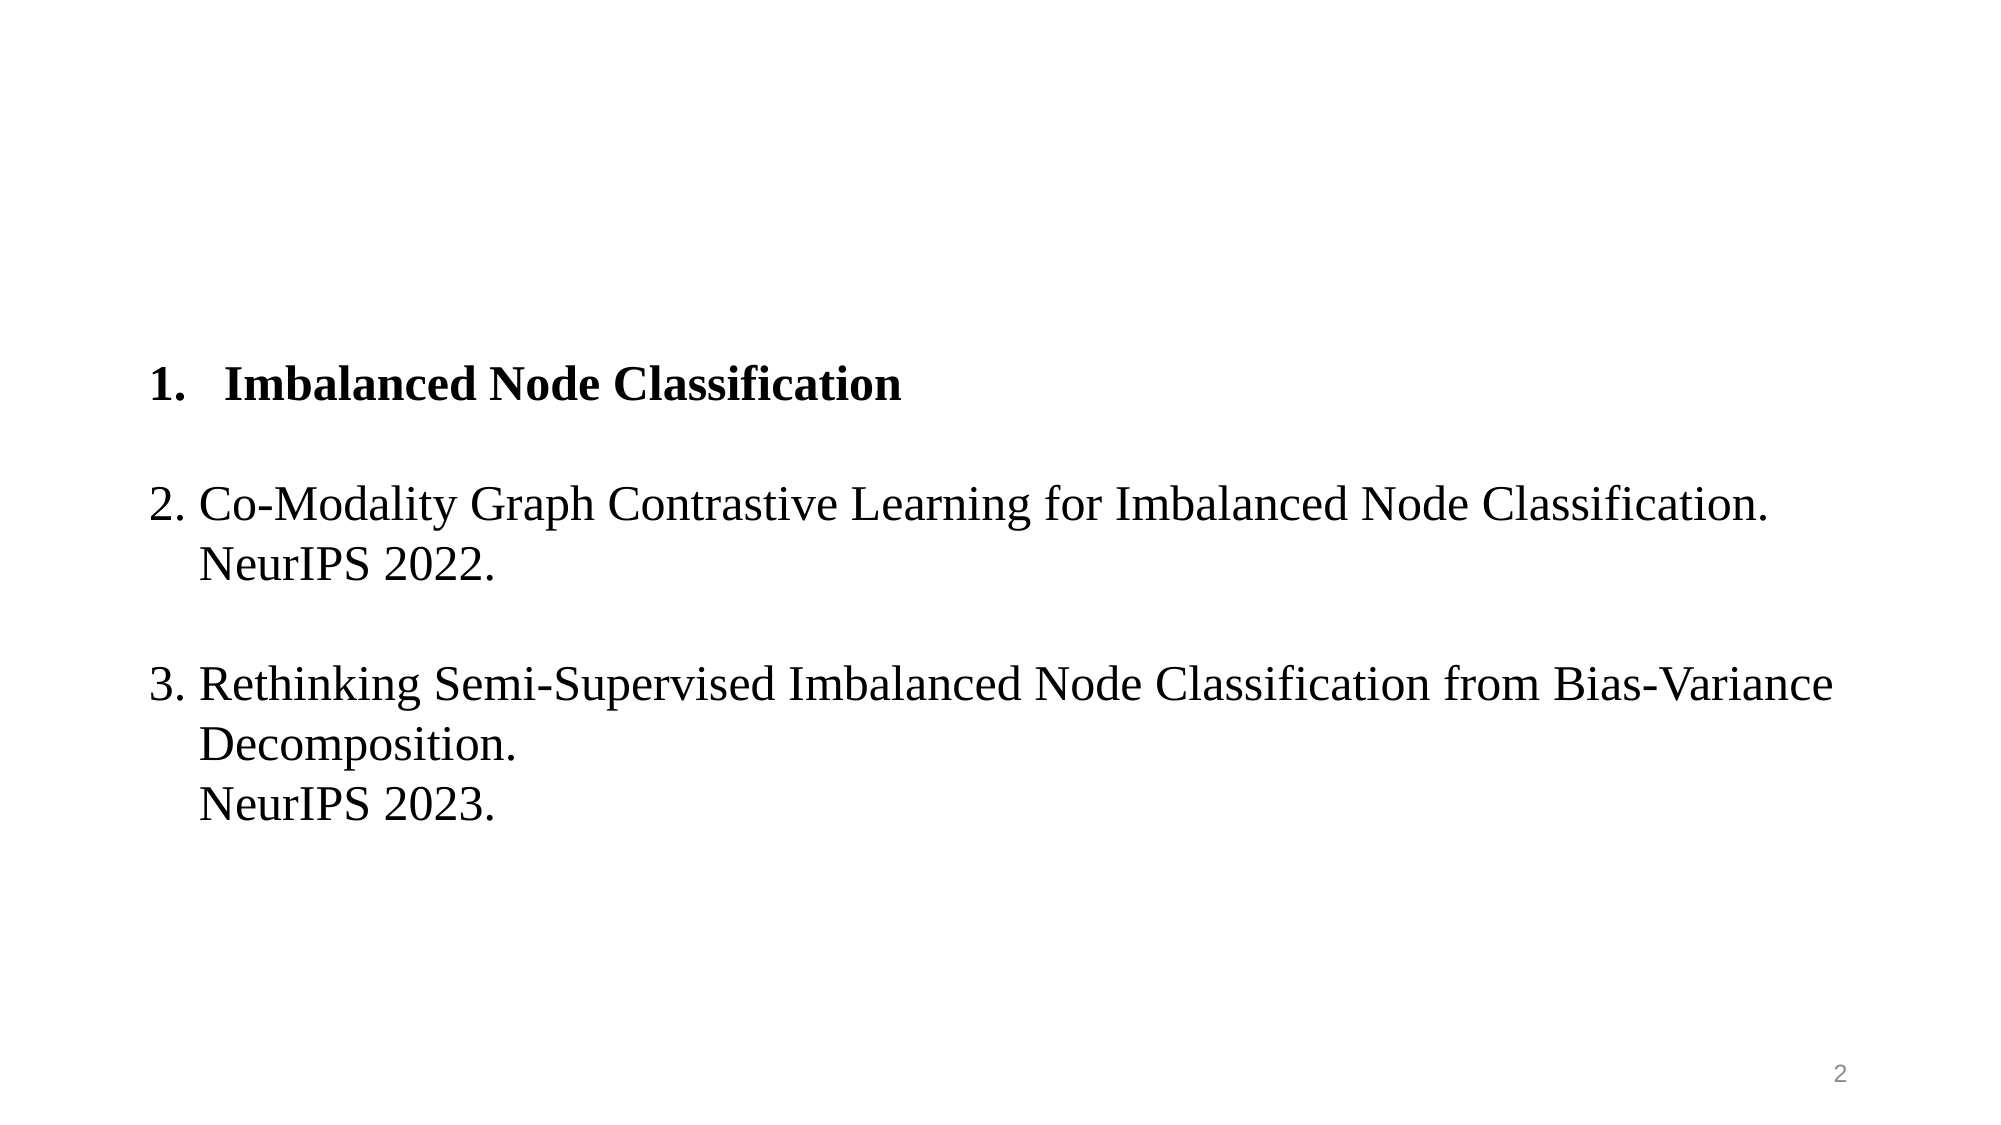

Imbalanced Node Classification

2. Co-Modality Graph Contrastive Learning for Imbalanced Node Classification.
    NeurIPS 2022.

3. Rethinking Semi-Supervised Imbalanced Node Classification from Bias-Variance
    Decomposition.
    NeurIPS 2023.
2